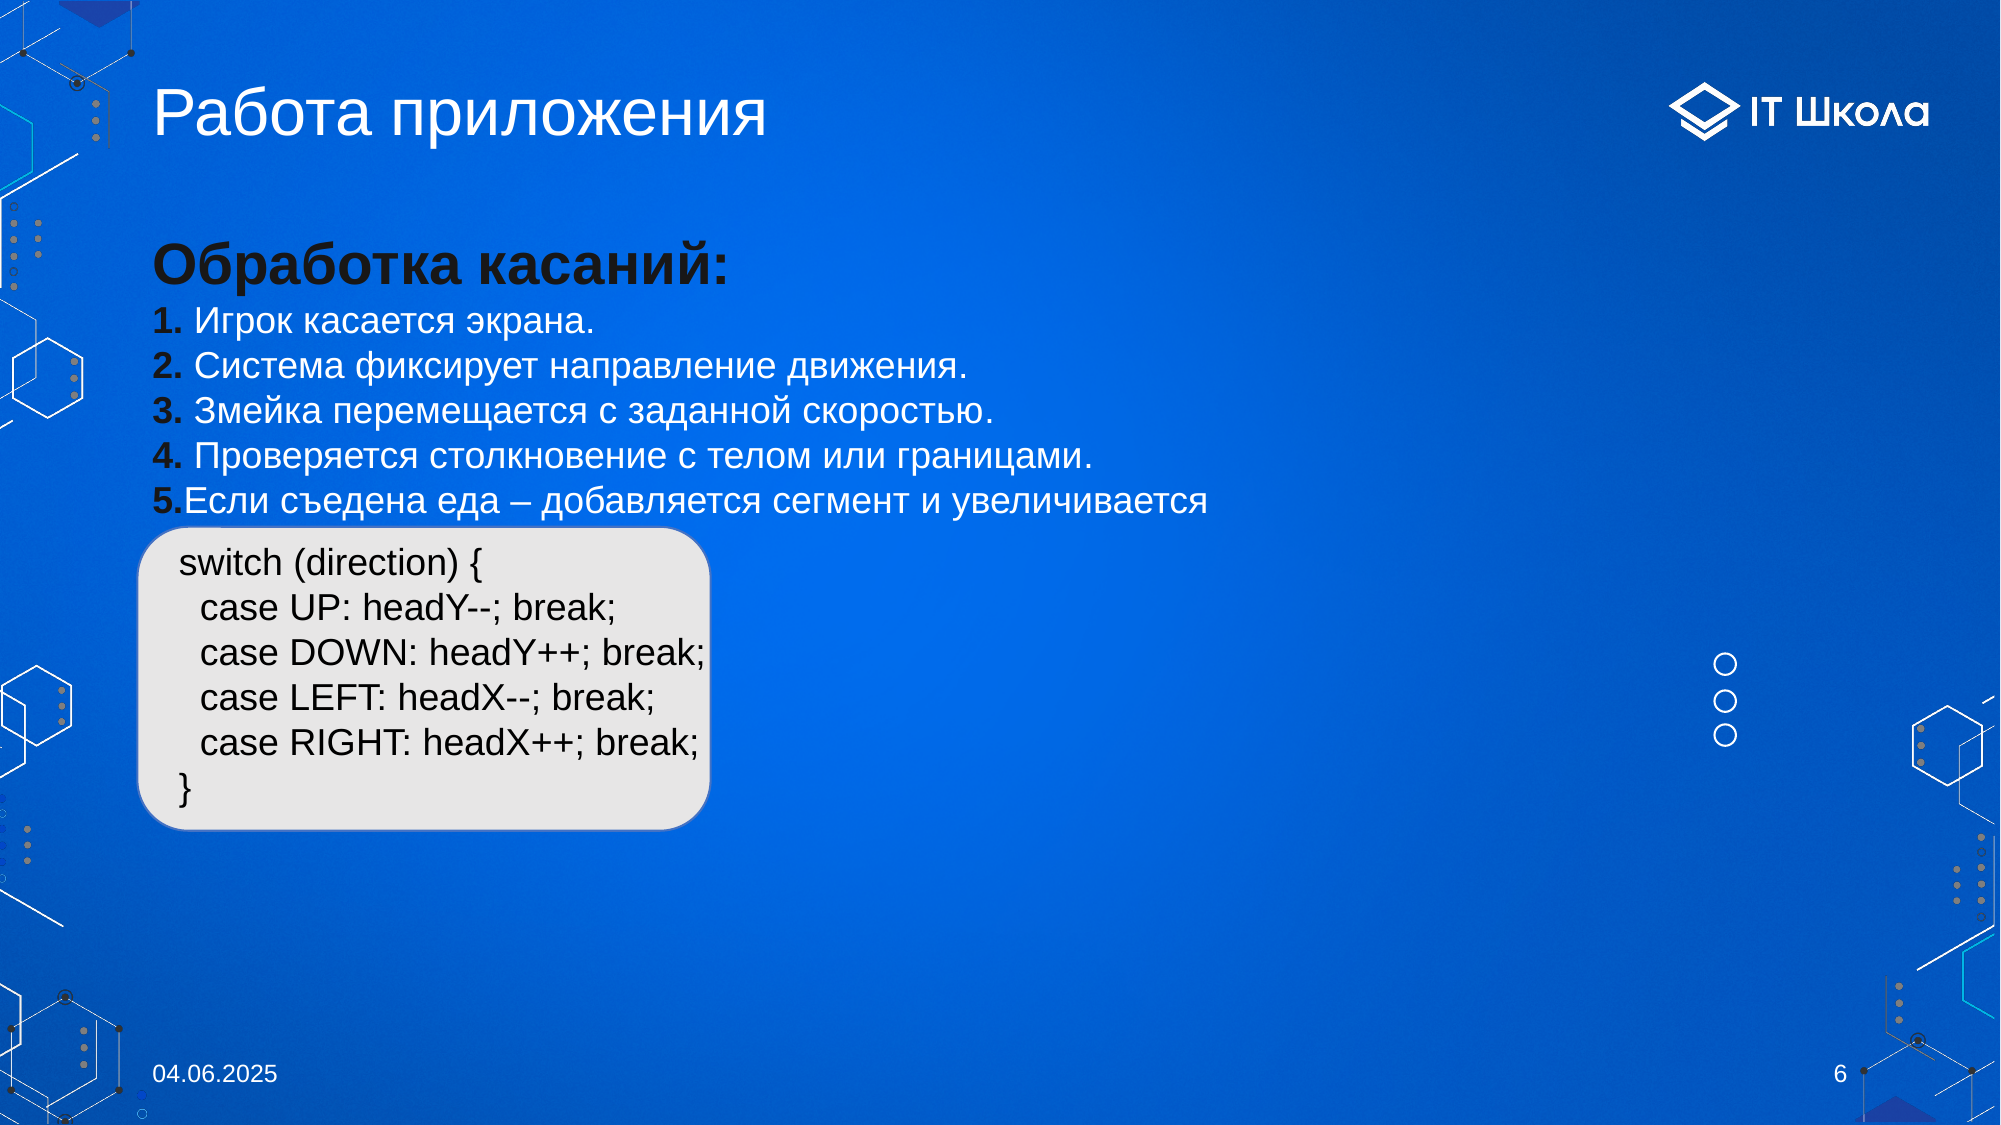

# Работа приложения
Обработка касаний:
1. Игрок касается экрана.
2. Система фиксирует направление движения.
3. Змейка перемещается с заданной скоростью.
4. Проверяется столкновение с телом или границами.
5.Если съедена еда – добавляется сегмент и увеличивается счет.

switch (direction) {
  case UP: headY--; break;
  case DOWN: headY++; break;
  case LEFT: headX--; break;
  case RIGHT: headX++; break;
}

04.06.2025
6